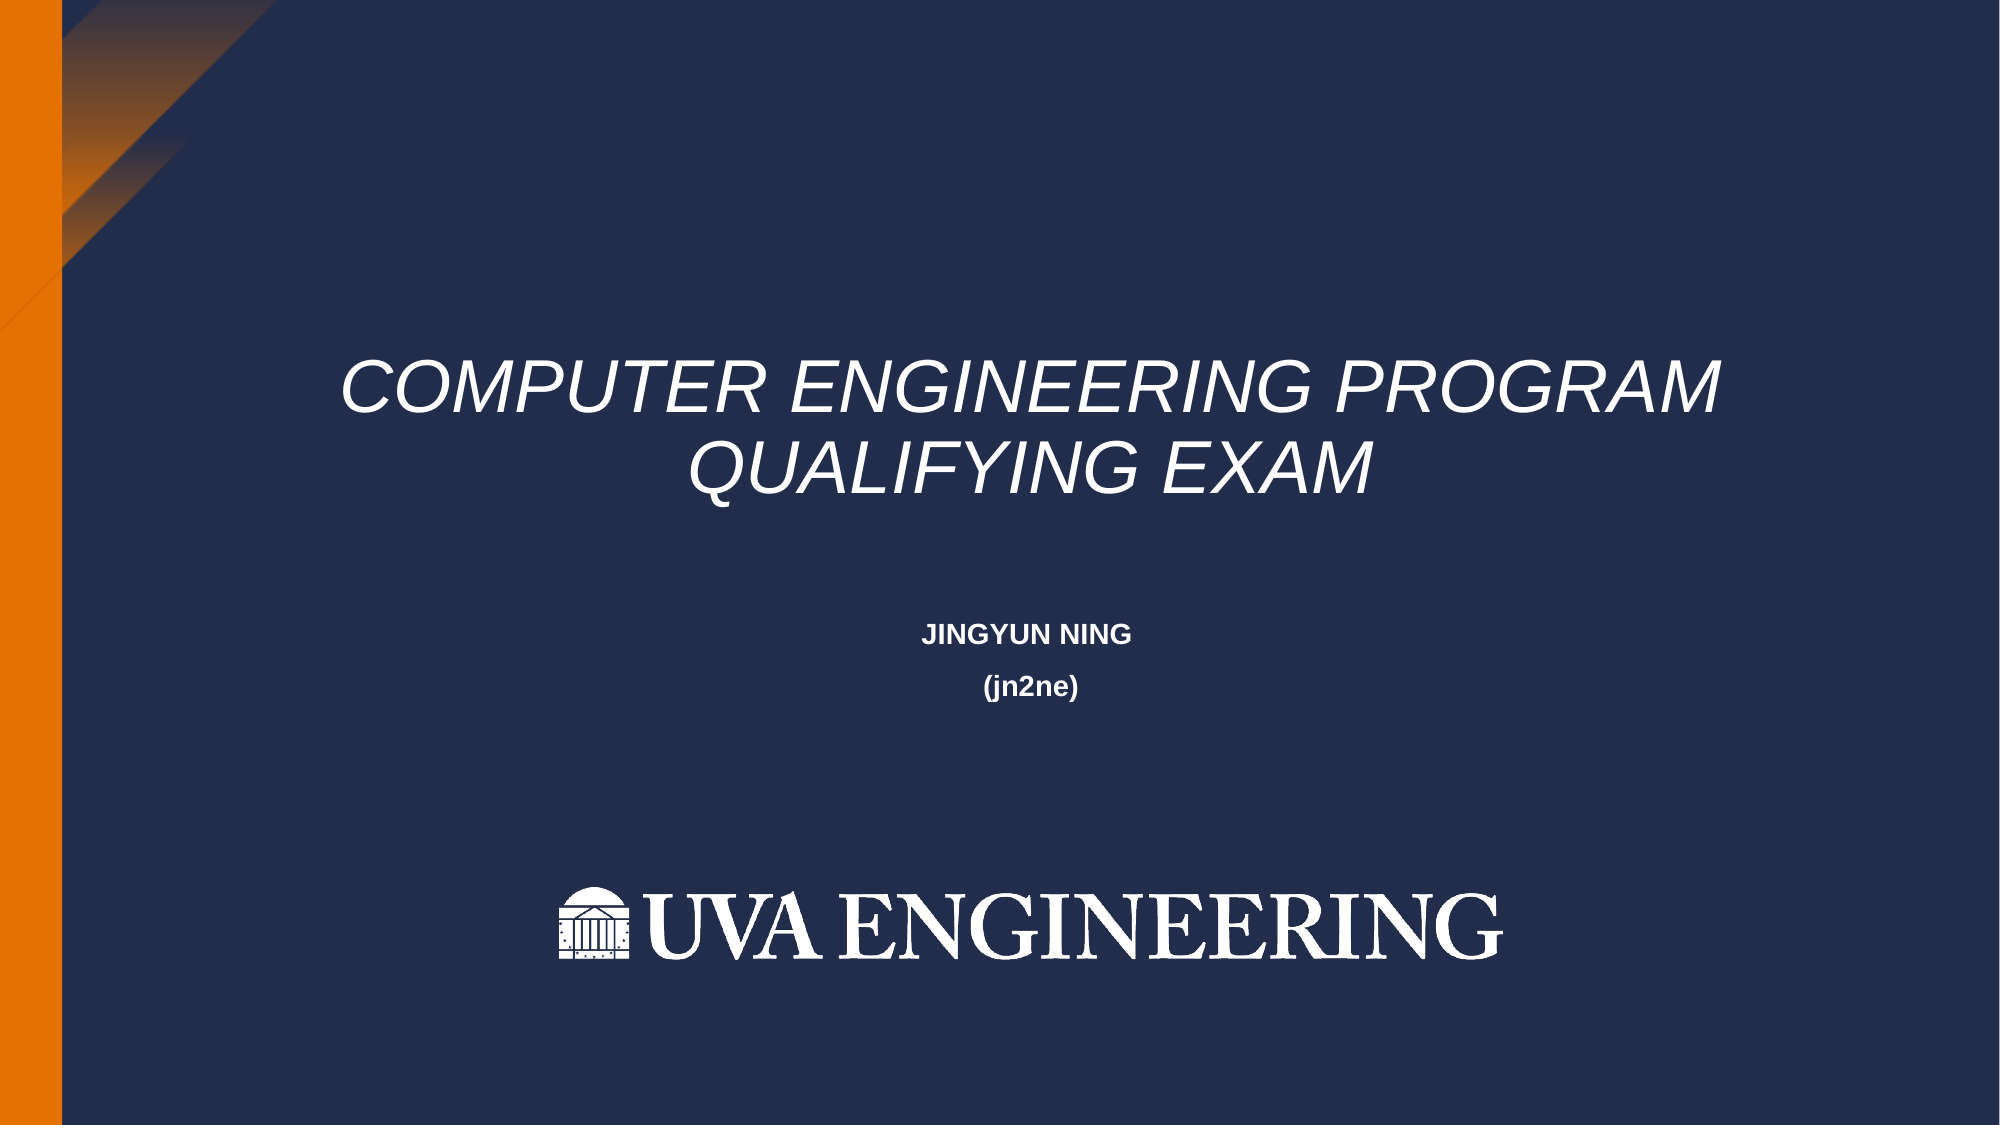

Computer Engineering Program Qualifying Exam
Jingyun Ning
(jn2ne)